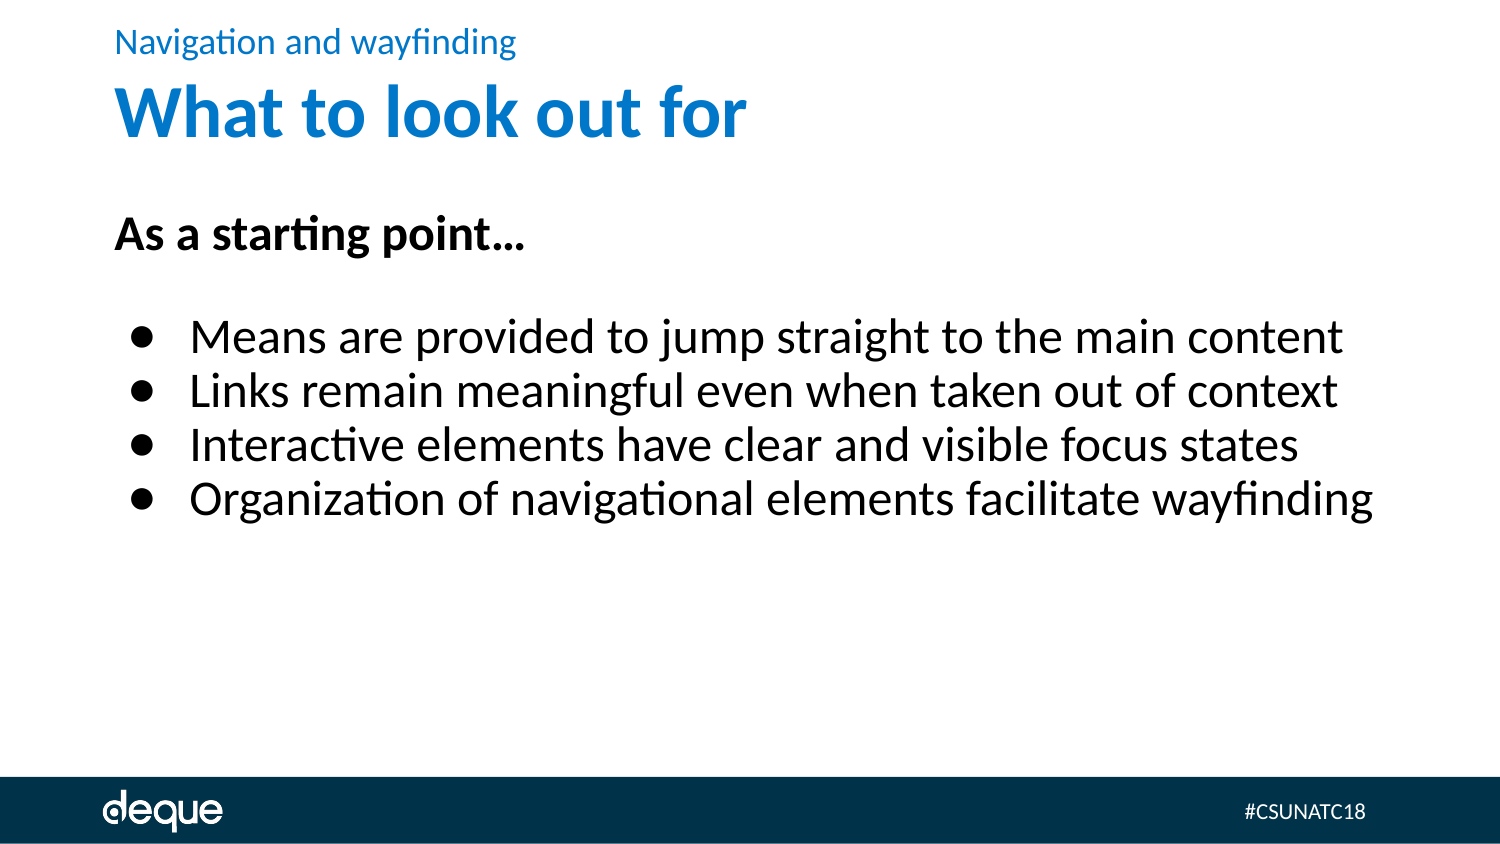

# Navigation and wayfinding What to look out for
As a starting point…
Means are provided to jump straight to the main content
Links remain meaningful even when taken out of context
Interactive elements have clear and visible focus states
Organization of navigational elements facilitate wayfinding